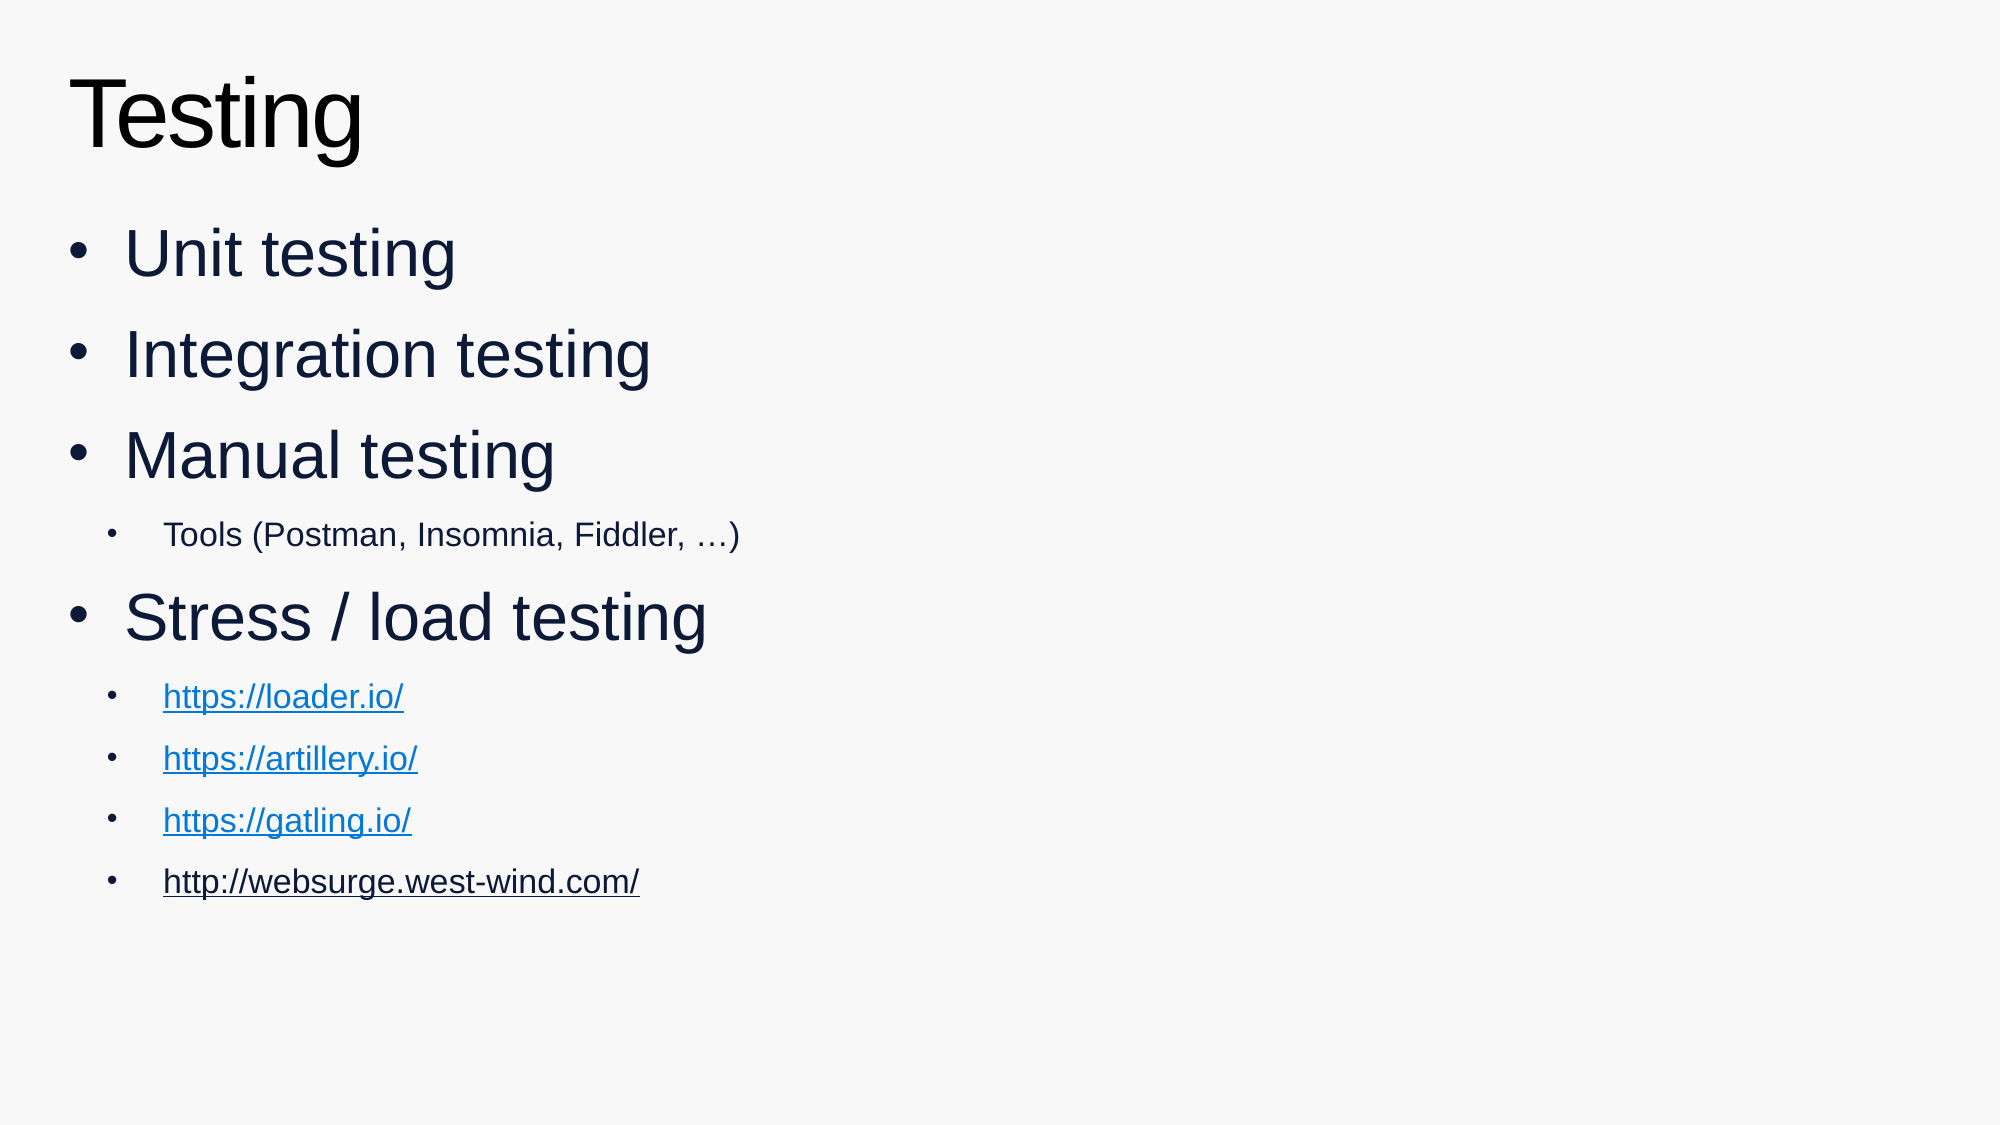

# Testing
Unit testing
Integration testing
Manual testing
Tools (Postman, Insomnia, Fiddler, …)
Stress / load testing
https://loader.io/
https://artillery.io/
https://gatling.io/
http://websurge.west-wind.com/